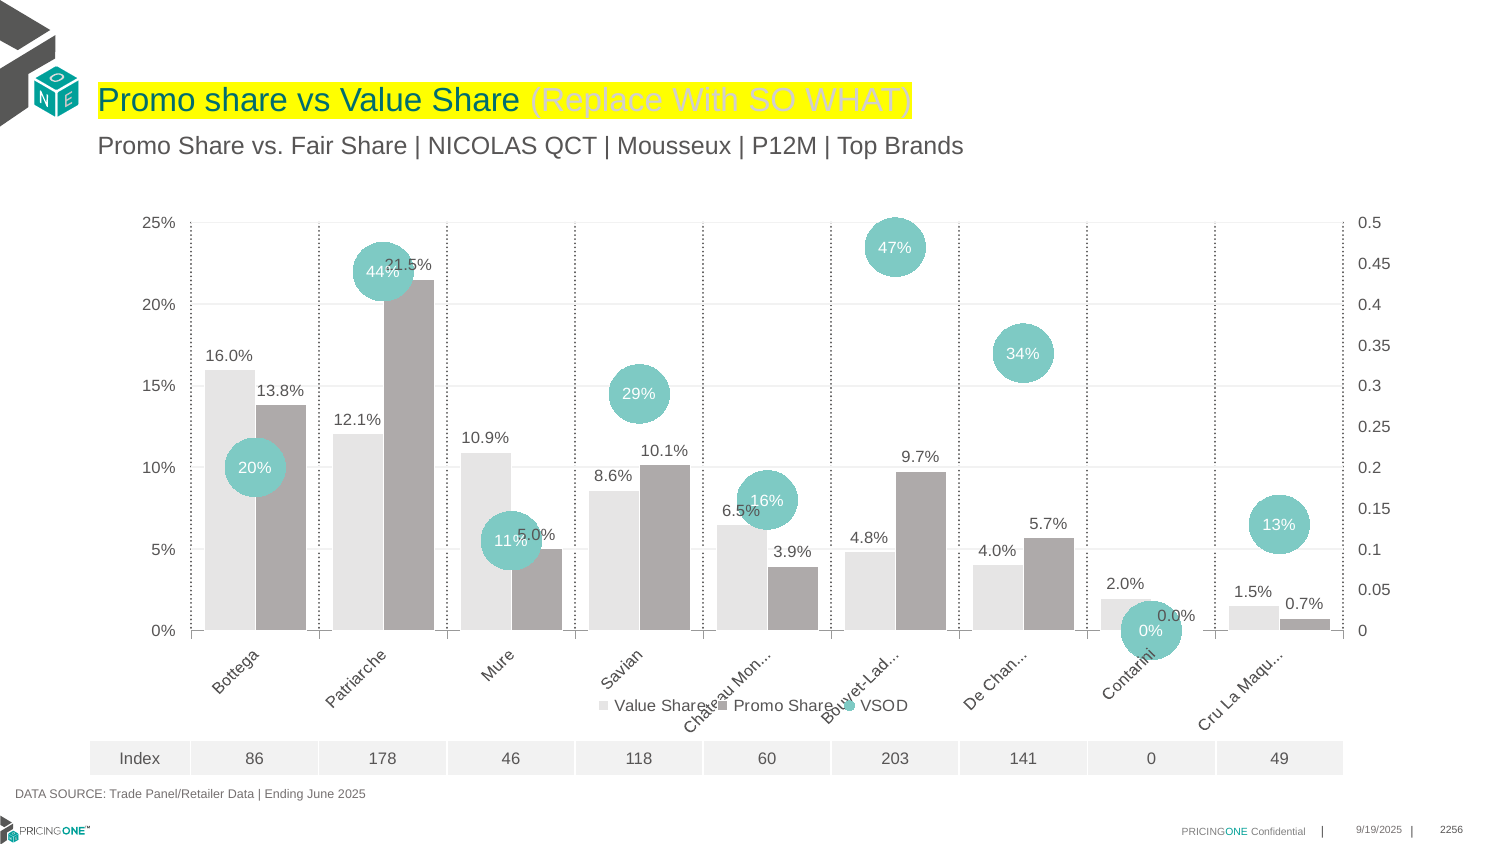

# Promo share vs Value Share (Replace With SO WHAT)
Promo Share vs. Fair Share | NICOLAS QCT | Mousseux | P12M | Top Brands

### Chart

| Category | Value Share | Promo Share | VSOD |
|---|---|---|---|
| Bottega | 0.15985910852342416 | 0.13823938796150725 | 0.2 |
| Patriarche | 0.12057402435628453 | 0.21507465227361486 | 0.44 |
| Mure | 0.10911436910250769 | 0.04998848422338604 | 0.11 |
| Savian | 0.08576779265060061 | 0.1014990537035739 | 0.29 |
| Chateau Moncontour | 0.06467871088975476 | 0.039123599331083586 | 0.16 |
| Bouvet-Ladubay | 0.04808336149887444 | 0.09748355246687962 | 0.47 |
| De Chanceny | 0.04016512447043469 | 0.05667764837827824 | 0.34 |
| Contarini | 0.019569205391628562 | 0.0 | 0.0 |
| Cru La Maqueline | 0.014971313662094284 | 0.0073600833141403725 | 0.13 |
| Index | 86 | 178 | 46 | 118 | 60 | 203 | 141 | 0 | 49 |
| --- | --- | --- | --- | --- | --- | --- | --- | --- | --- |
DATA SOURCE: Trade Panel/Retailer Data | Ending June 2025

9/19/2025
2256